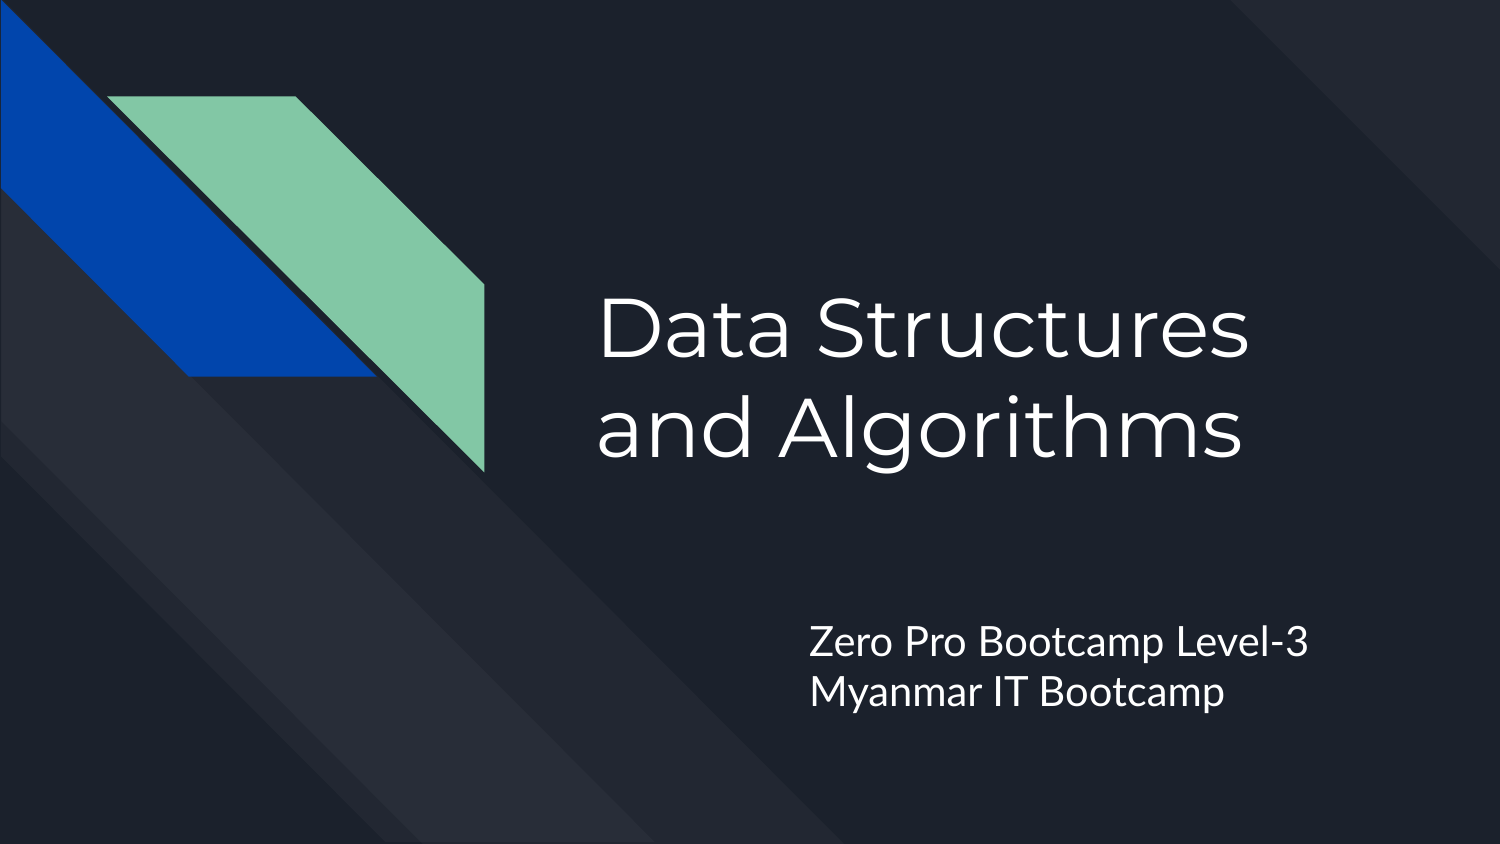

# Data Structures and Algorithms
Zero Pro Bootcamp Level-3
Myanmar IT Bootcamp